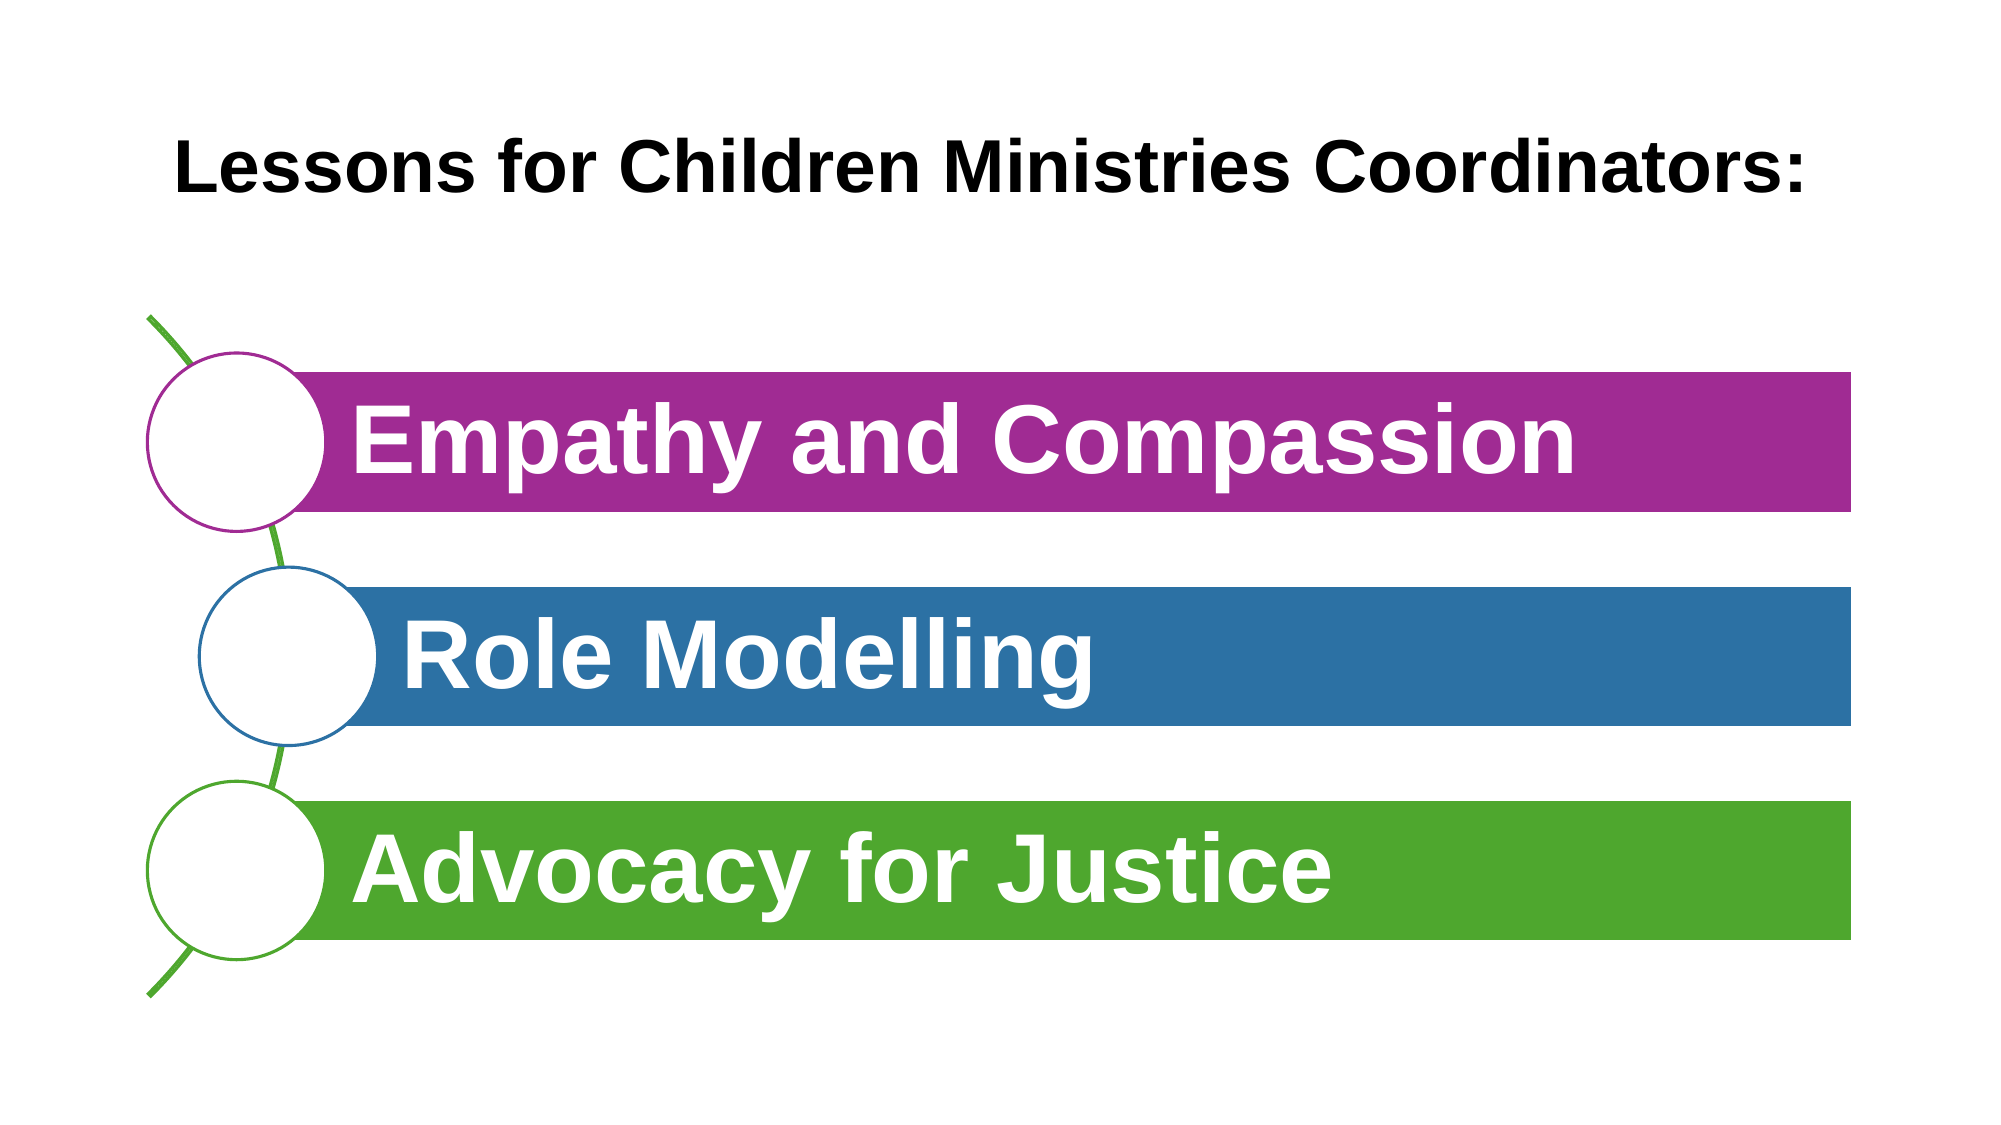

# Lessons for Children Ministries Coordinators:
Empathy and Compassion
Role Modelling
Advocacy for Justice